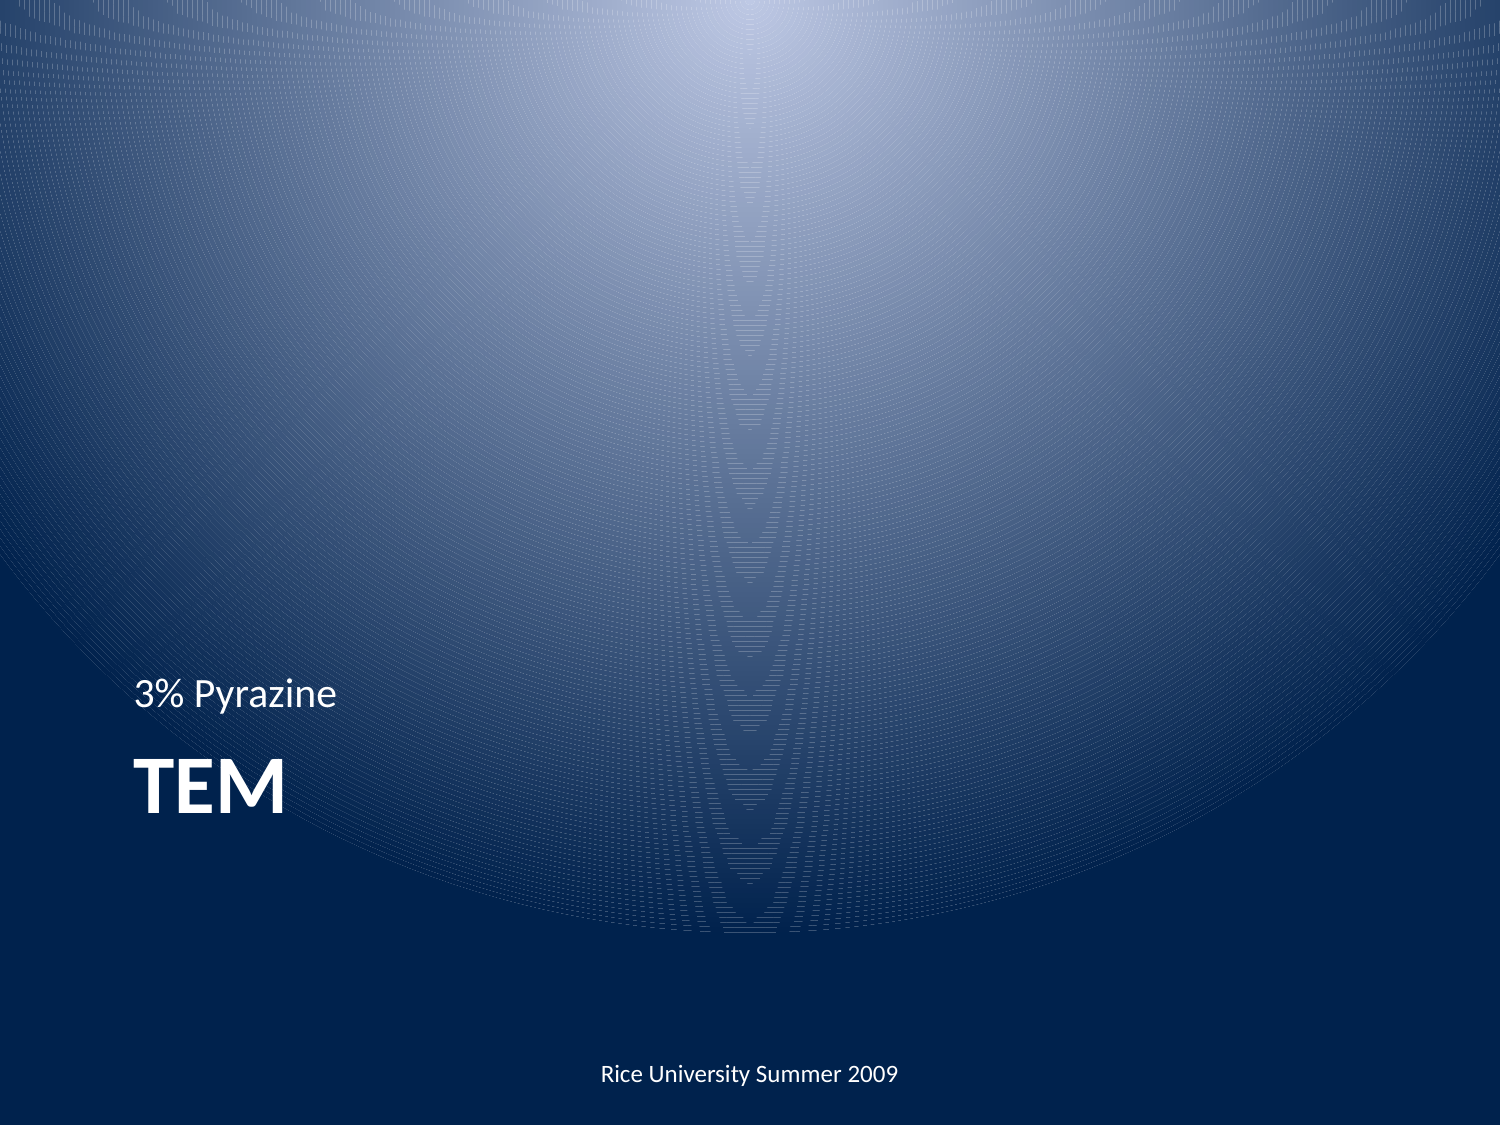

3% Pyrazine
# TEM
Rice University Summer 2009